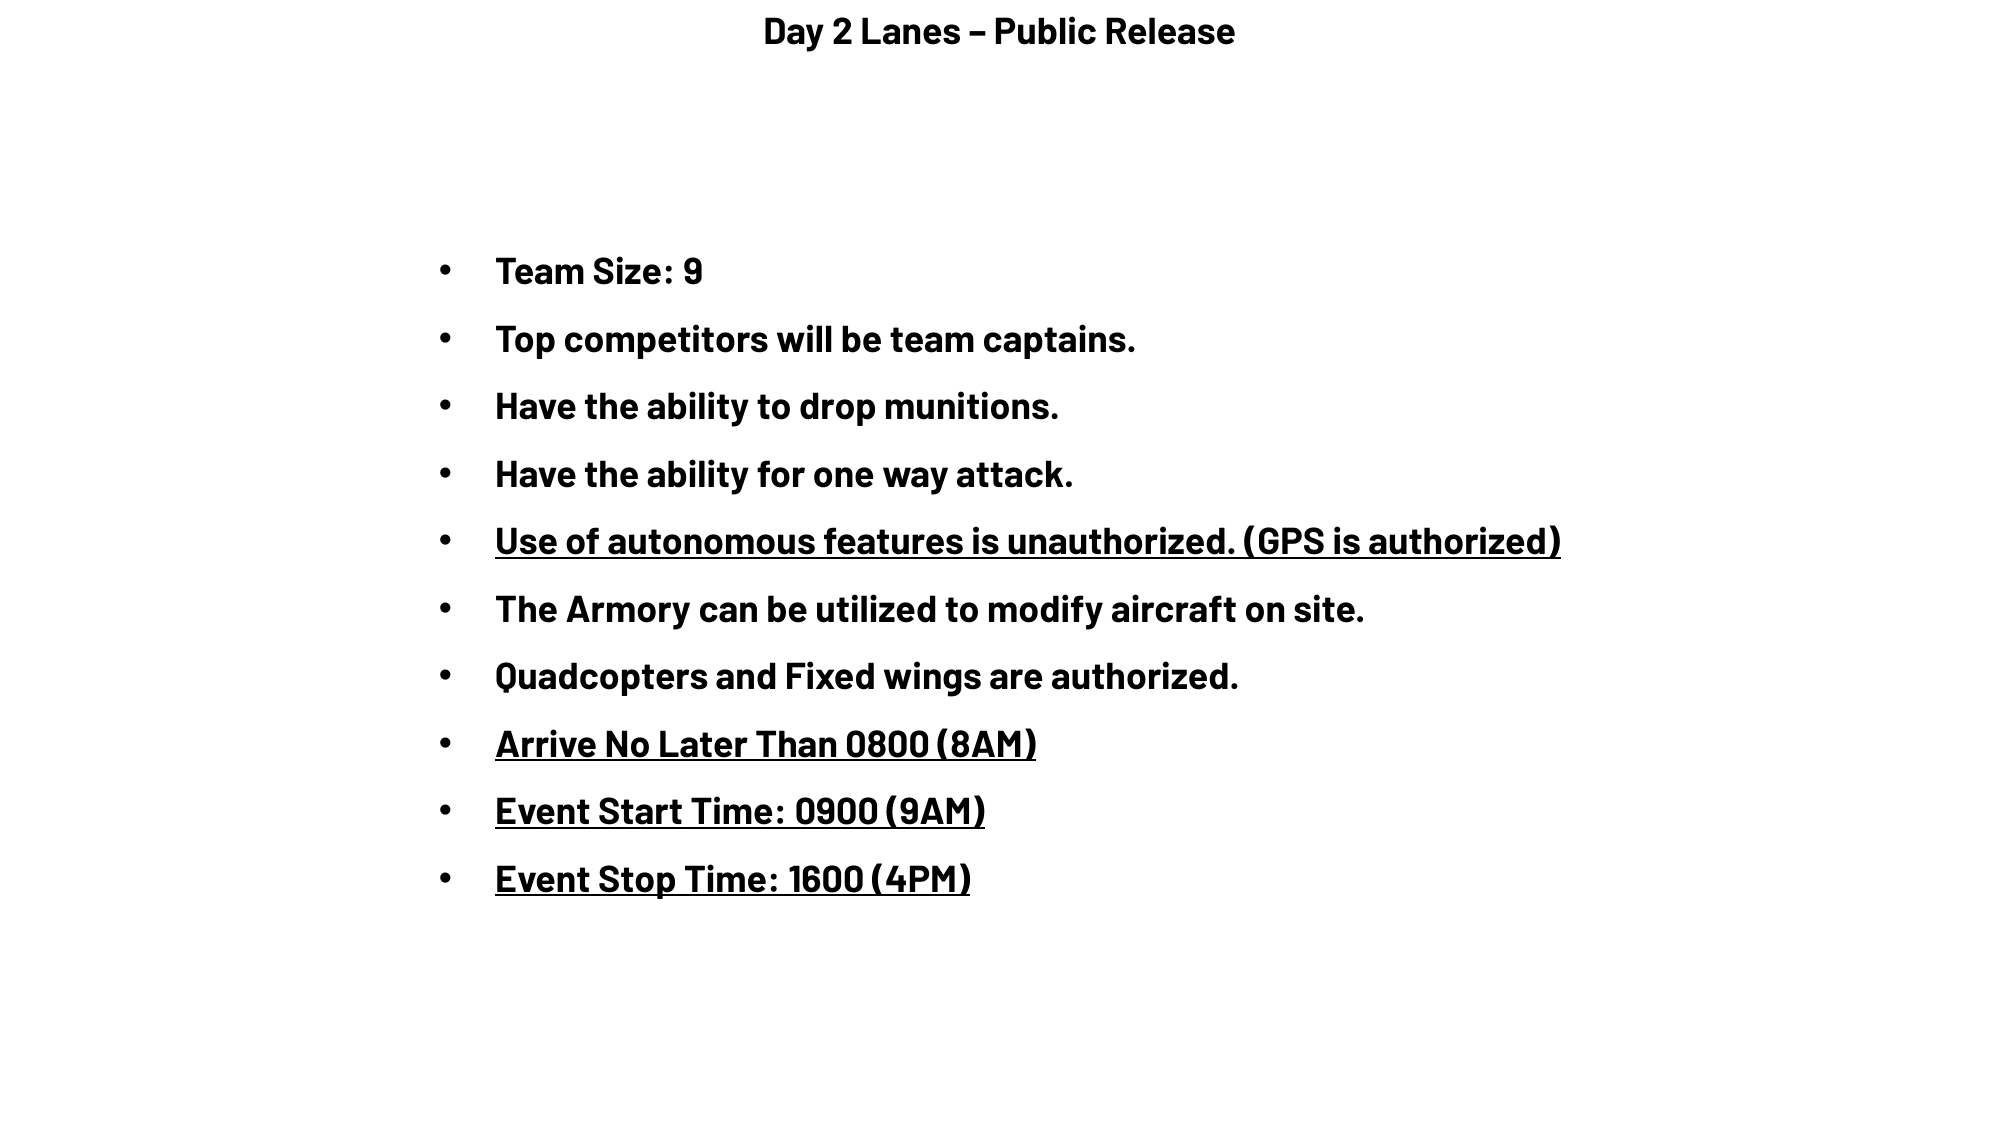

Day 2 Lanes – Public Release
Team Size: 9
Top competitors will be team captains.
Have the ability to drop munitions.
Have the ability for one way attack.
Use of autonomous features is unauthorized. (GPS is authorized)
The Armory can be utilized to modify aircraft on site.
Quadcopters and Fixed wings are authorized.
Arrive No Later Than 0800 (8AM)
Event Start Time: 0900 (9AM)
Event Stop Time: 1600 (4PM)